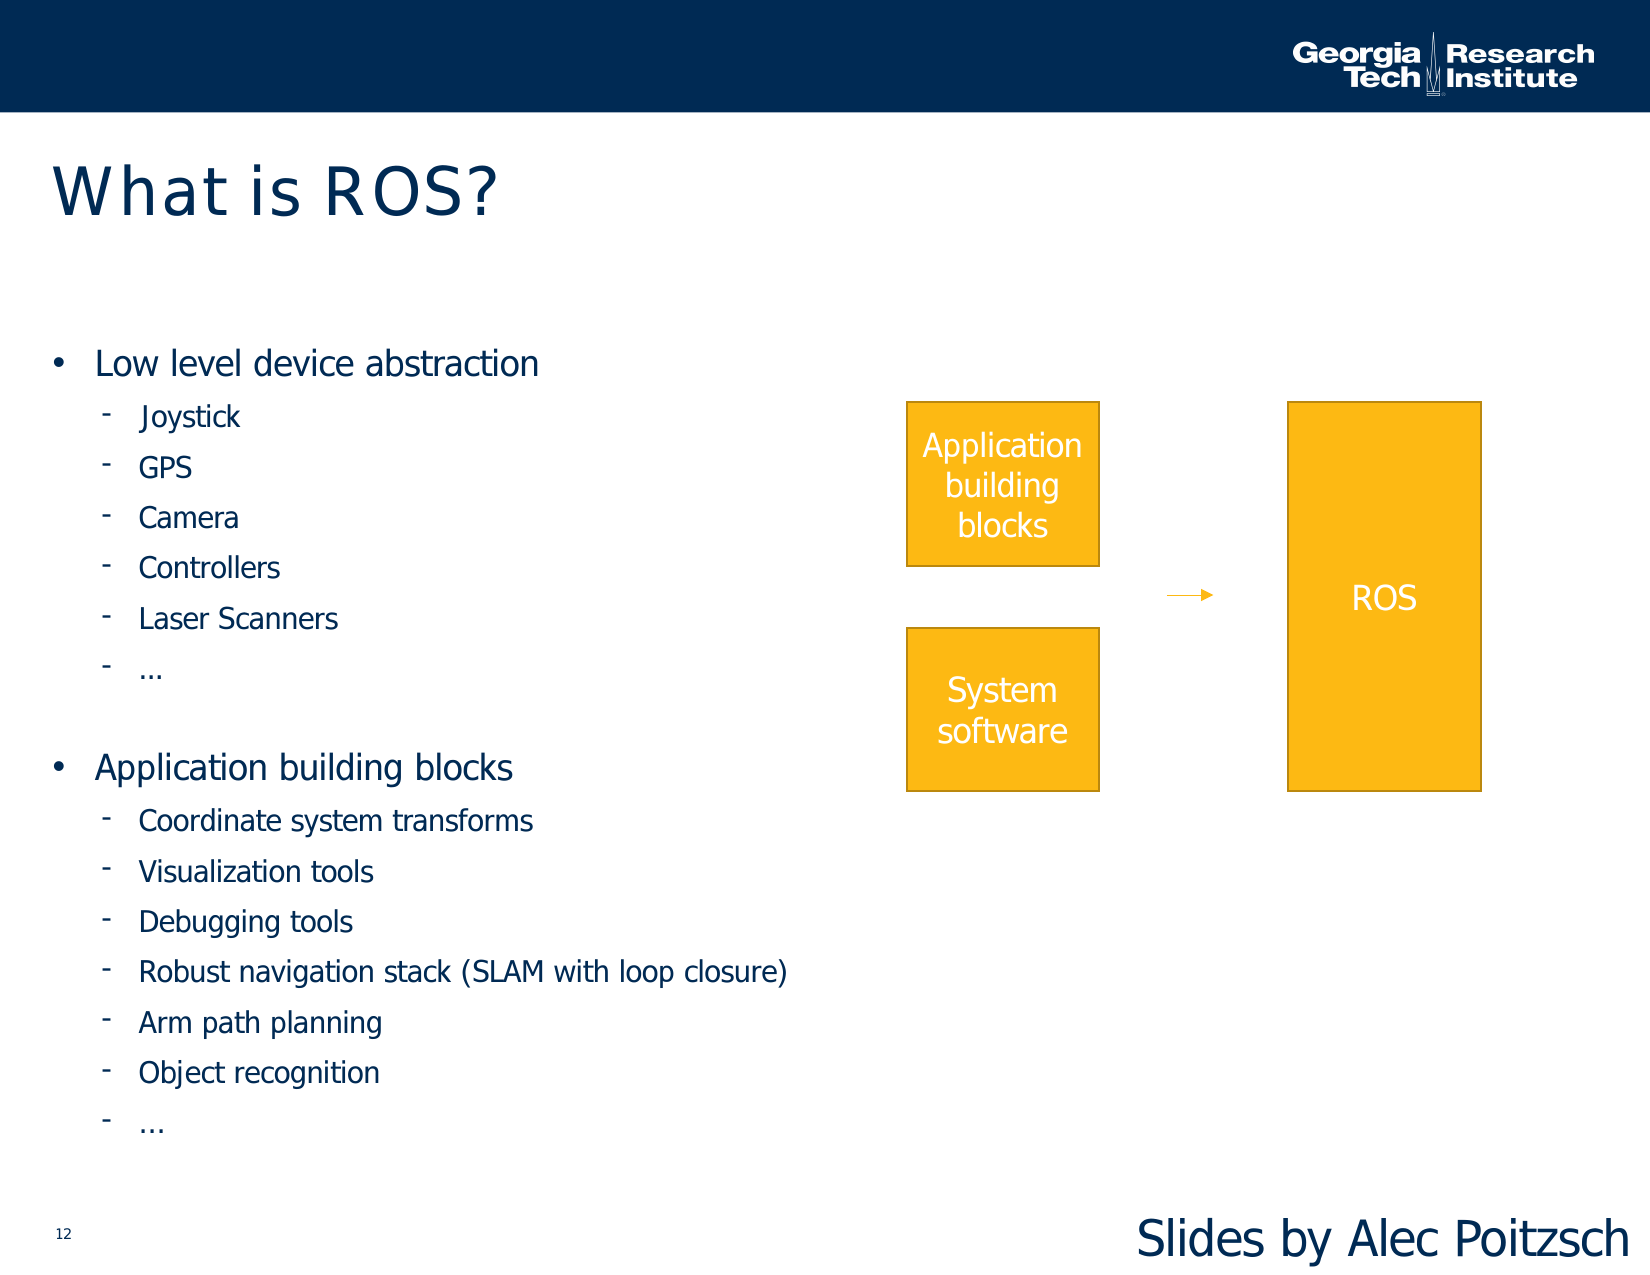

# What is ROS?
Low level device abstraction
Joystick
GPS
Camera
Controllers
Laser Scanners
…
Application building blocks
Coordinate system transforms
Visualization tools
Debugging tools
Robust navigation stack (SLAM with loop closure)
Arm path planning
Object recognition
...
Application building blocks
ROS
System software
Slides by Alec Poitzsch